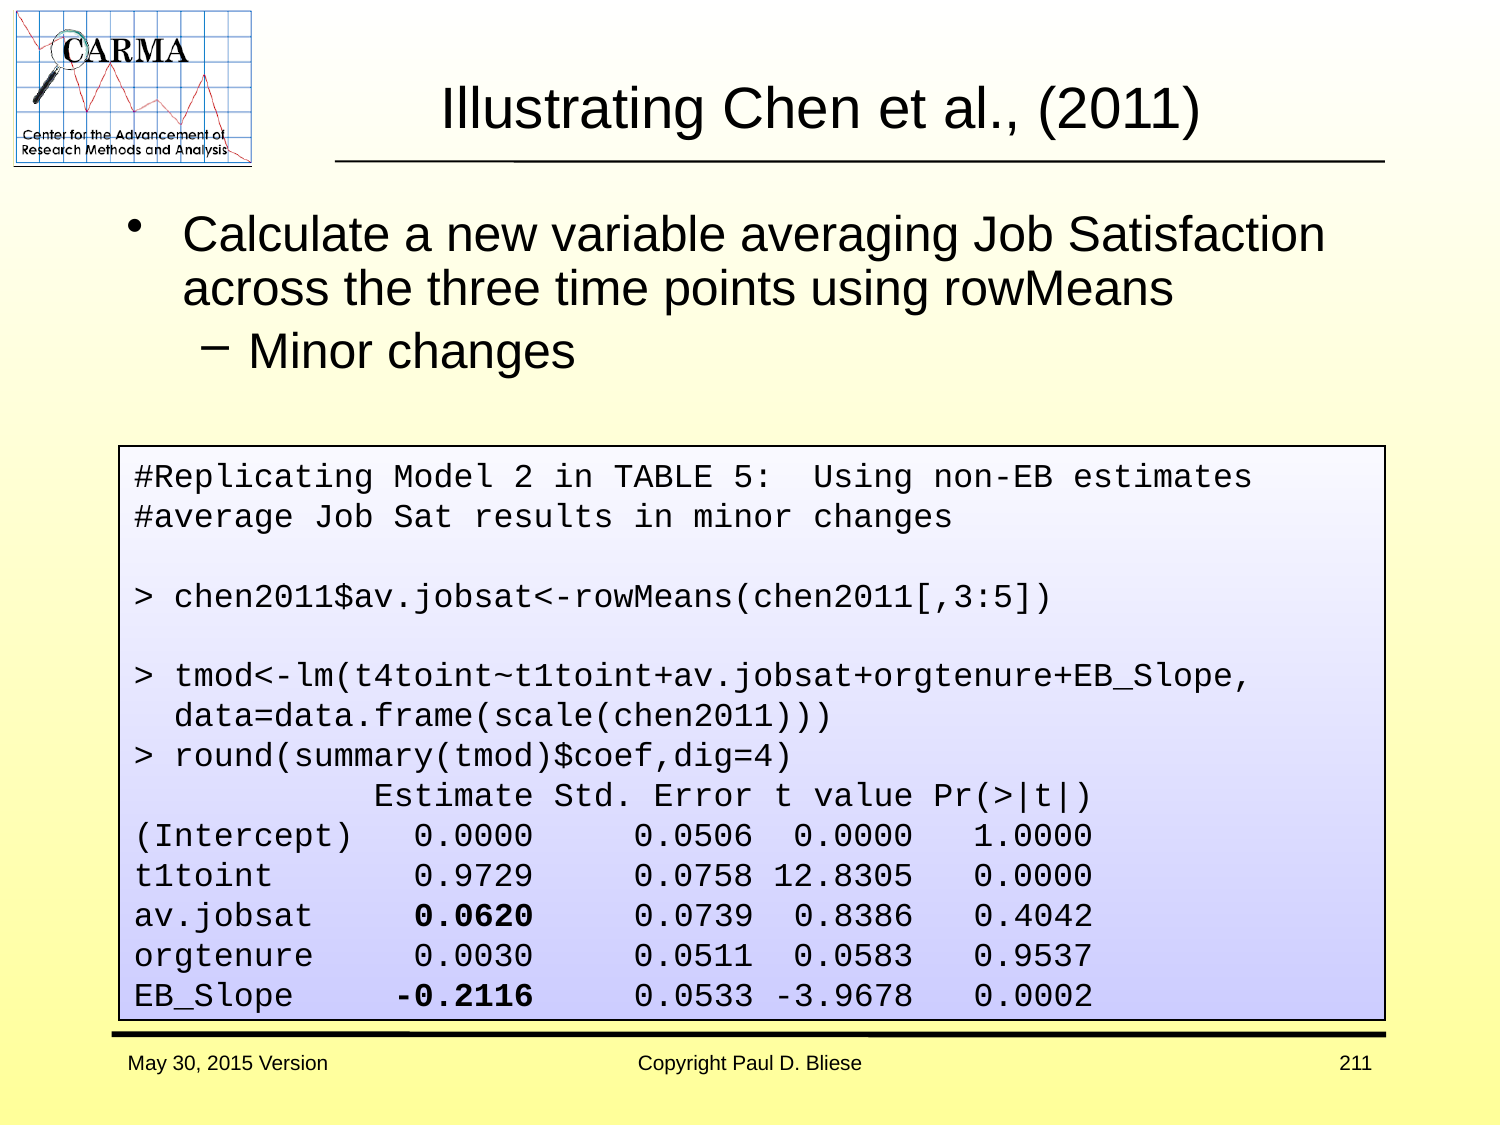

# Illustrating Chen et al., (2011)
Calculate a new variable averaging Job Satisfaction across the three time points using rowMeans
Minor changes
#Replicating Model 2 in TABLE 5:  Using non-EB estimates
#average Job Sat results in minor changes

> chen2011$av.jobsat<-rowMeans(chen2011[,3:5])

> tmod<-lm(t4toint~t1toint+av.jobsat+orgtenure+EB_Slope,
  data=data.frame(scale(chen2011)))
> round(summary(tmod)$coef,dig=4)
            Estimate Std. Error t value Pr(>|t|)
(Intercept)   0.0000     0.0506  0.0000   1.0000
t1toint       0.9729     0.0758 12.8305   0.0000
av.jobsat     0.0620     0.0739  0.8386   0.4042
orgtenure     0.0030     0.0511  0.0583   0.9537
EB_Slope     -0.2116     0.0533 -3.9678   0.0002
May 30, 2015 Version
Copyright Paul D. Bliese
211